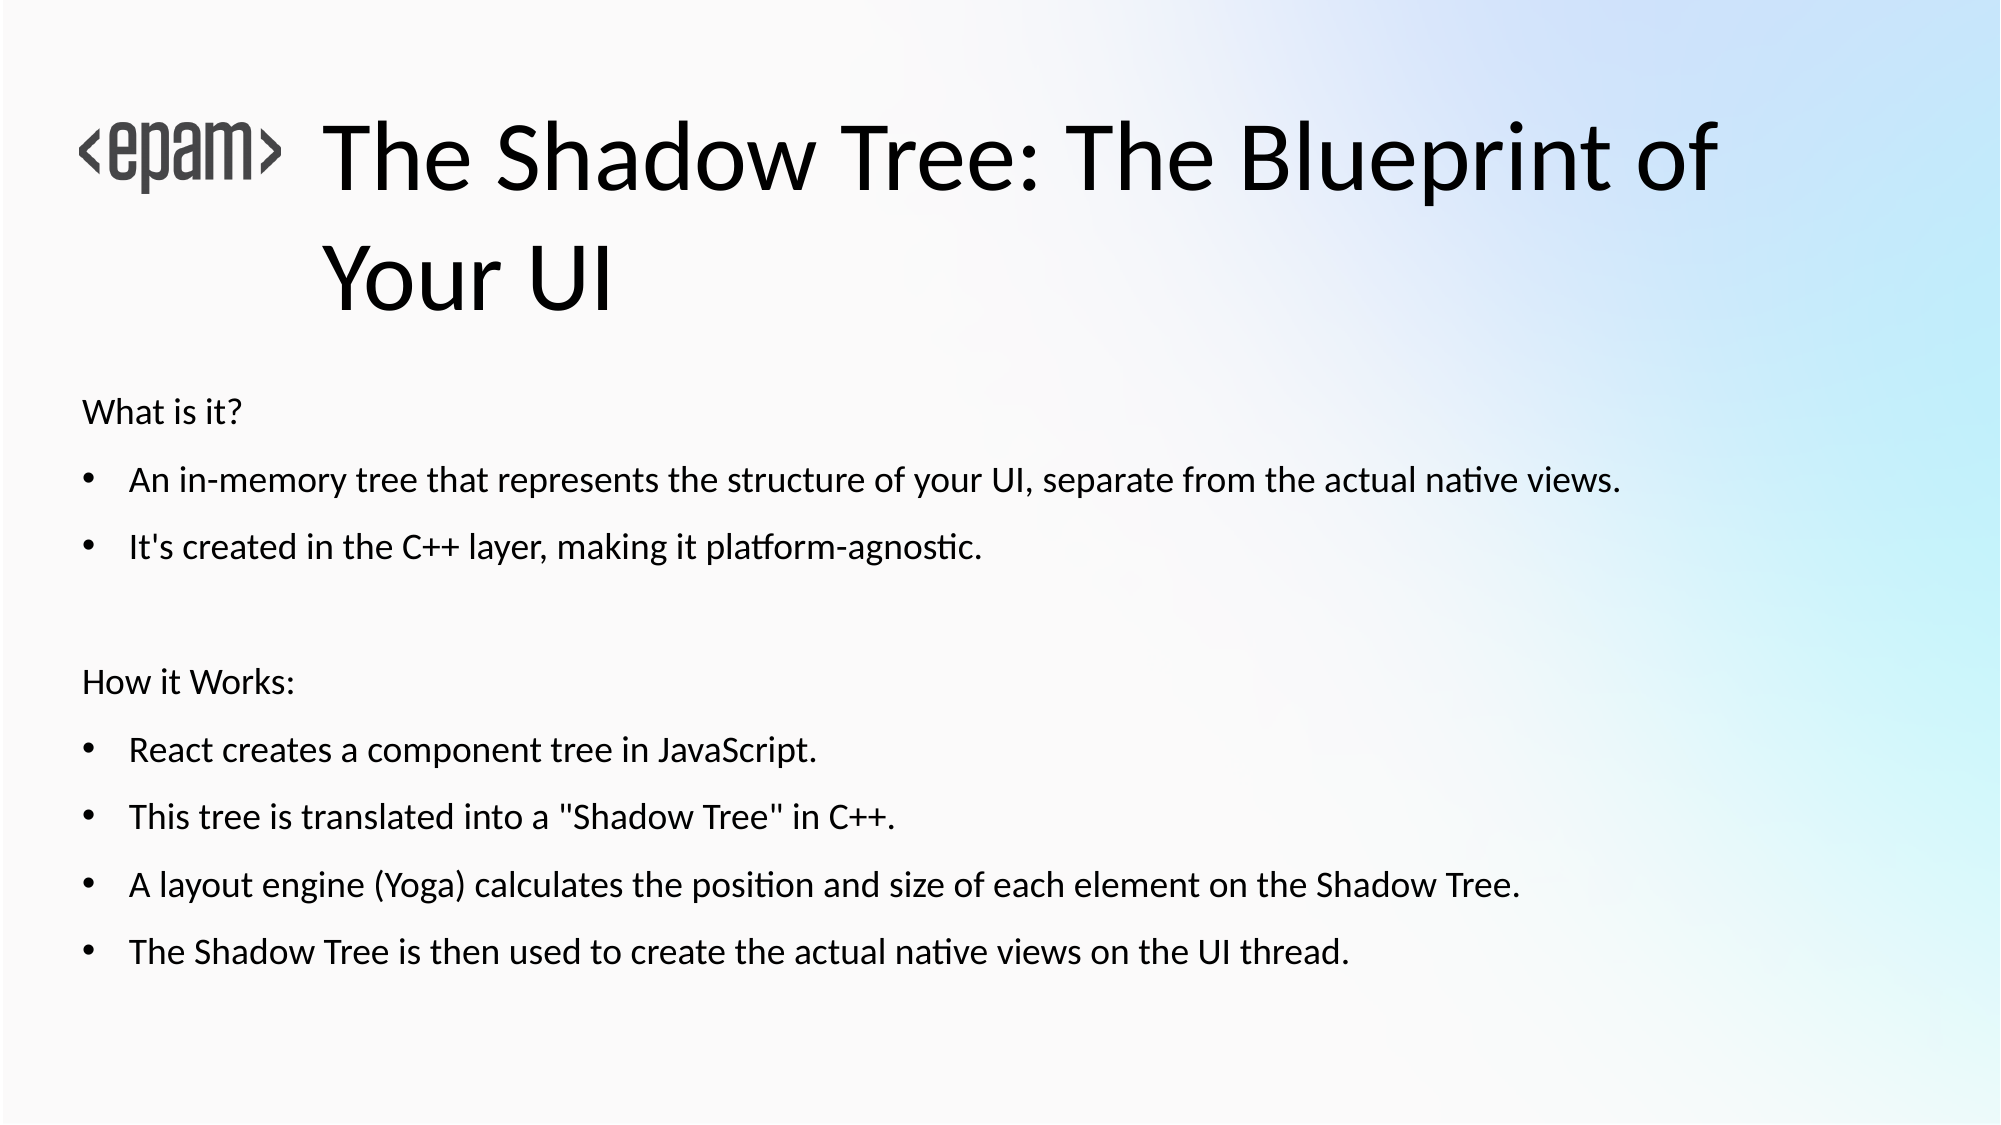

# The Shadow Tree: The Blueprint of Your UI

What is it?
An in-memory tree that represents the structure of your UI, separate from the actual native views.
It's created in the C++ layer, making it platform-agnostic.

How it Works:
React creates a component tree in JavaScript.
This tree is translated into a "Shadow Tree" in C++.
A layout engine (Yoga) calculates the position and size of each element on the Shadow Tree.
The Shadow Tree is then used to create the actual native views on the UI thread.